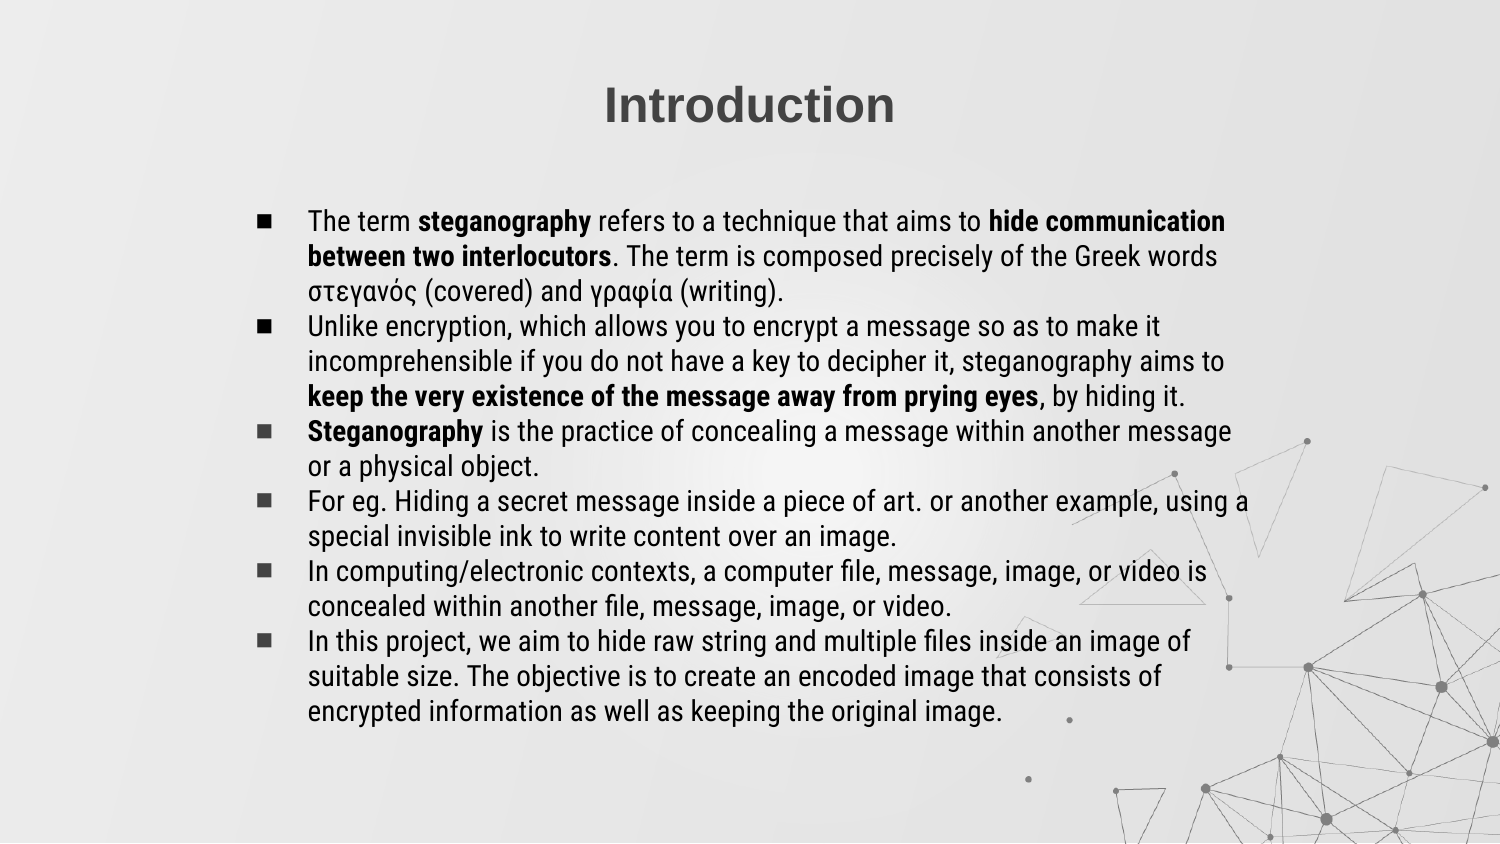

# Introduction
The term steganography refers to a technique that aims to hide communication between two interlocutors. The term is composed precisely of the Greek words στεγανός (covered) and γραφία (writing).
Unlike encryption, which allows you to encrypt a message so as to make it incomprehensible if you do not have a key to decipher it, steganography aims to keep the very existence of the message away from prying eyes, by hiding it.
Steganography is the practice of concealing a message within another message or a physical object.
For eg. Hiding a secret message inside a piece of art. or another example, using a special invisible ink to write content over an image.
In computing/electronic contexts, a computer file, message, image, or video is concealed within another file, message, image, or video.
In this project, we aim to hide raw string and multiple files inside an image of suitable size. The objective is to create an encoded image that consists of encrypted information as well as keeping the original image.